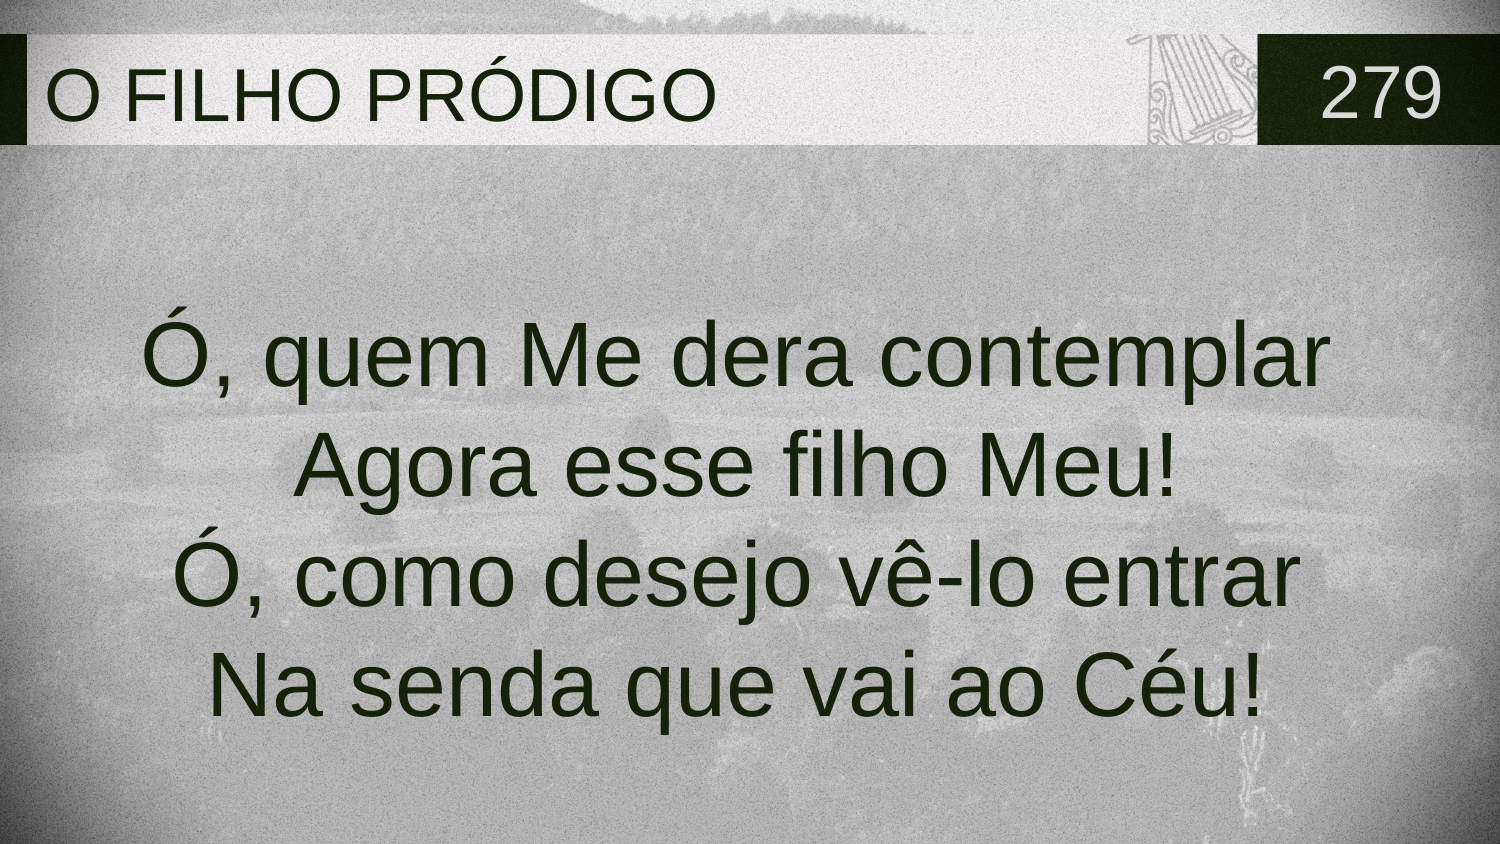

# O FILHO PRÓDIGO
279
Ó, quem Me dera contemplar
Agora esse filho Meu!
Ó, como desejo vê-lo entrar
Na senda que vai ao Céu!